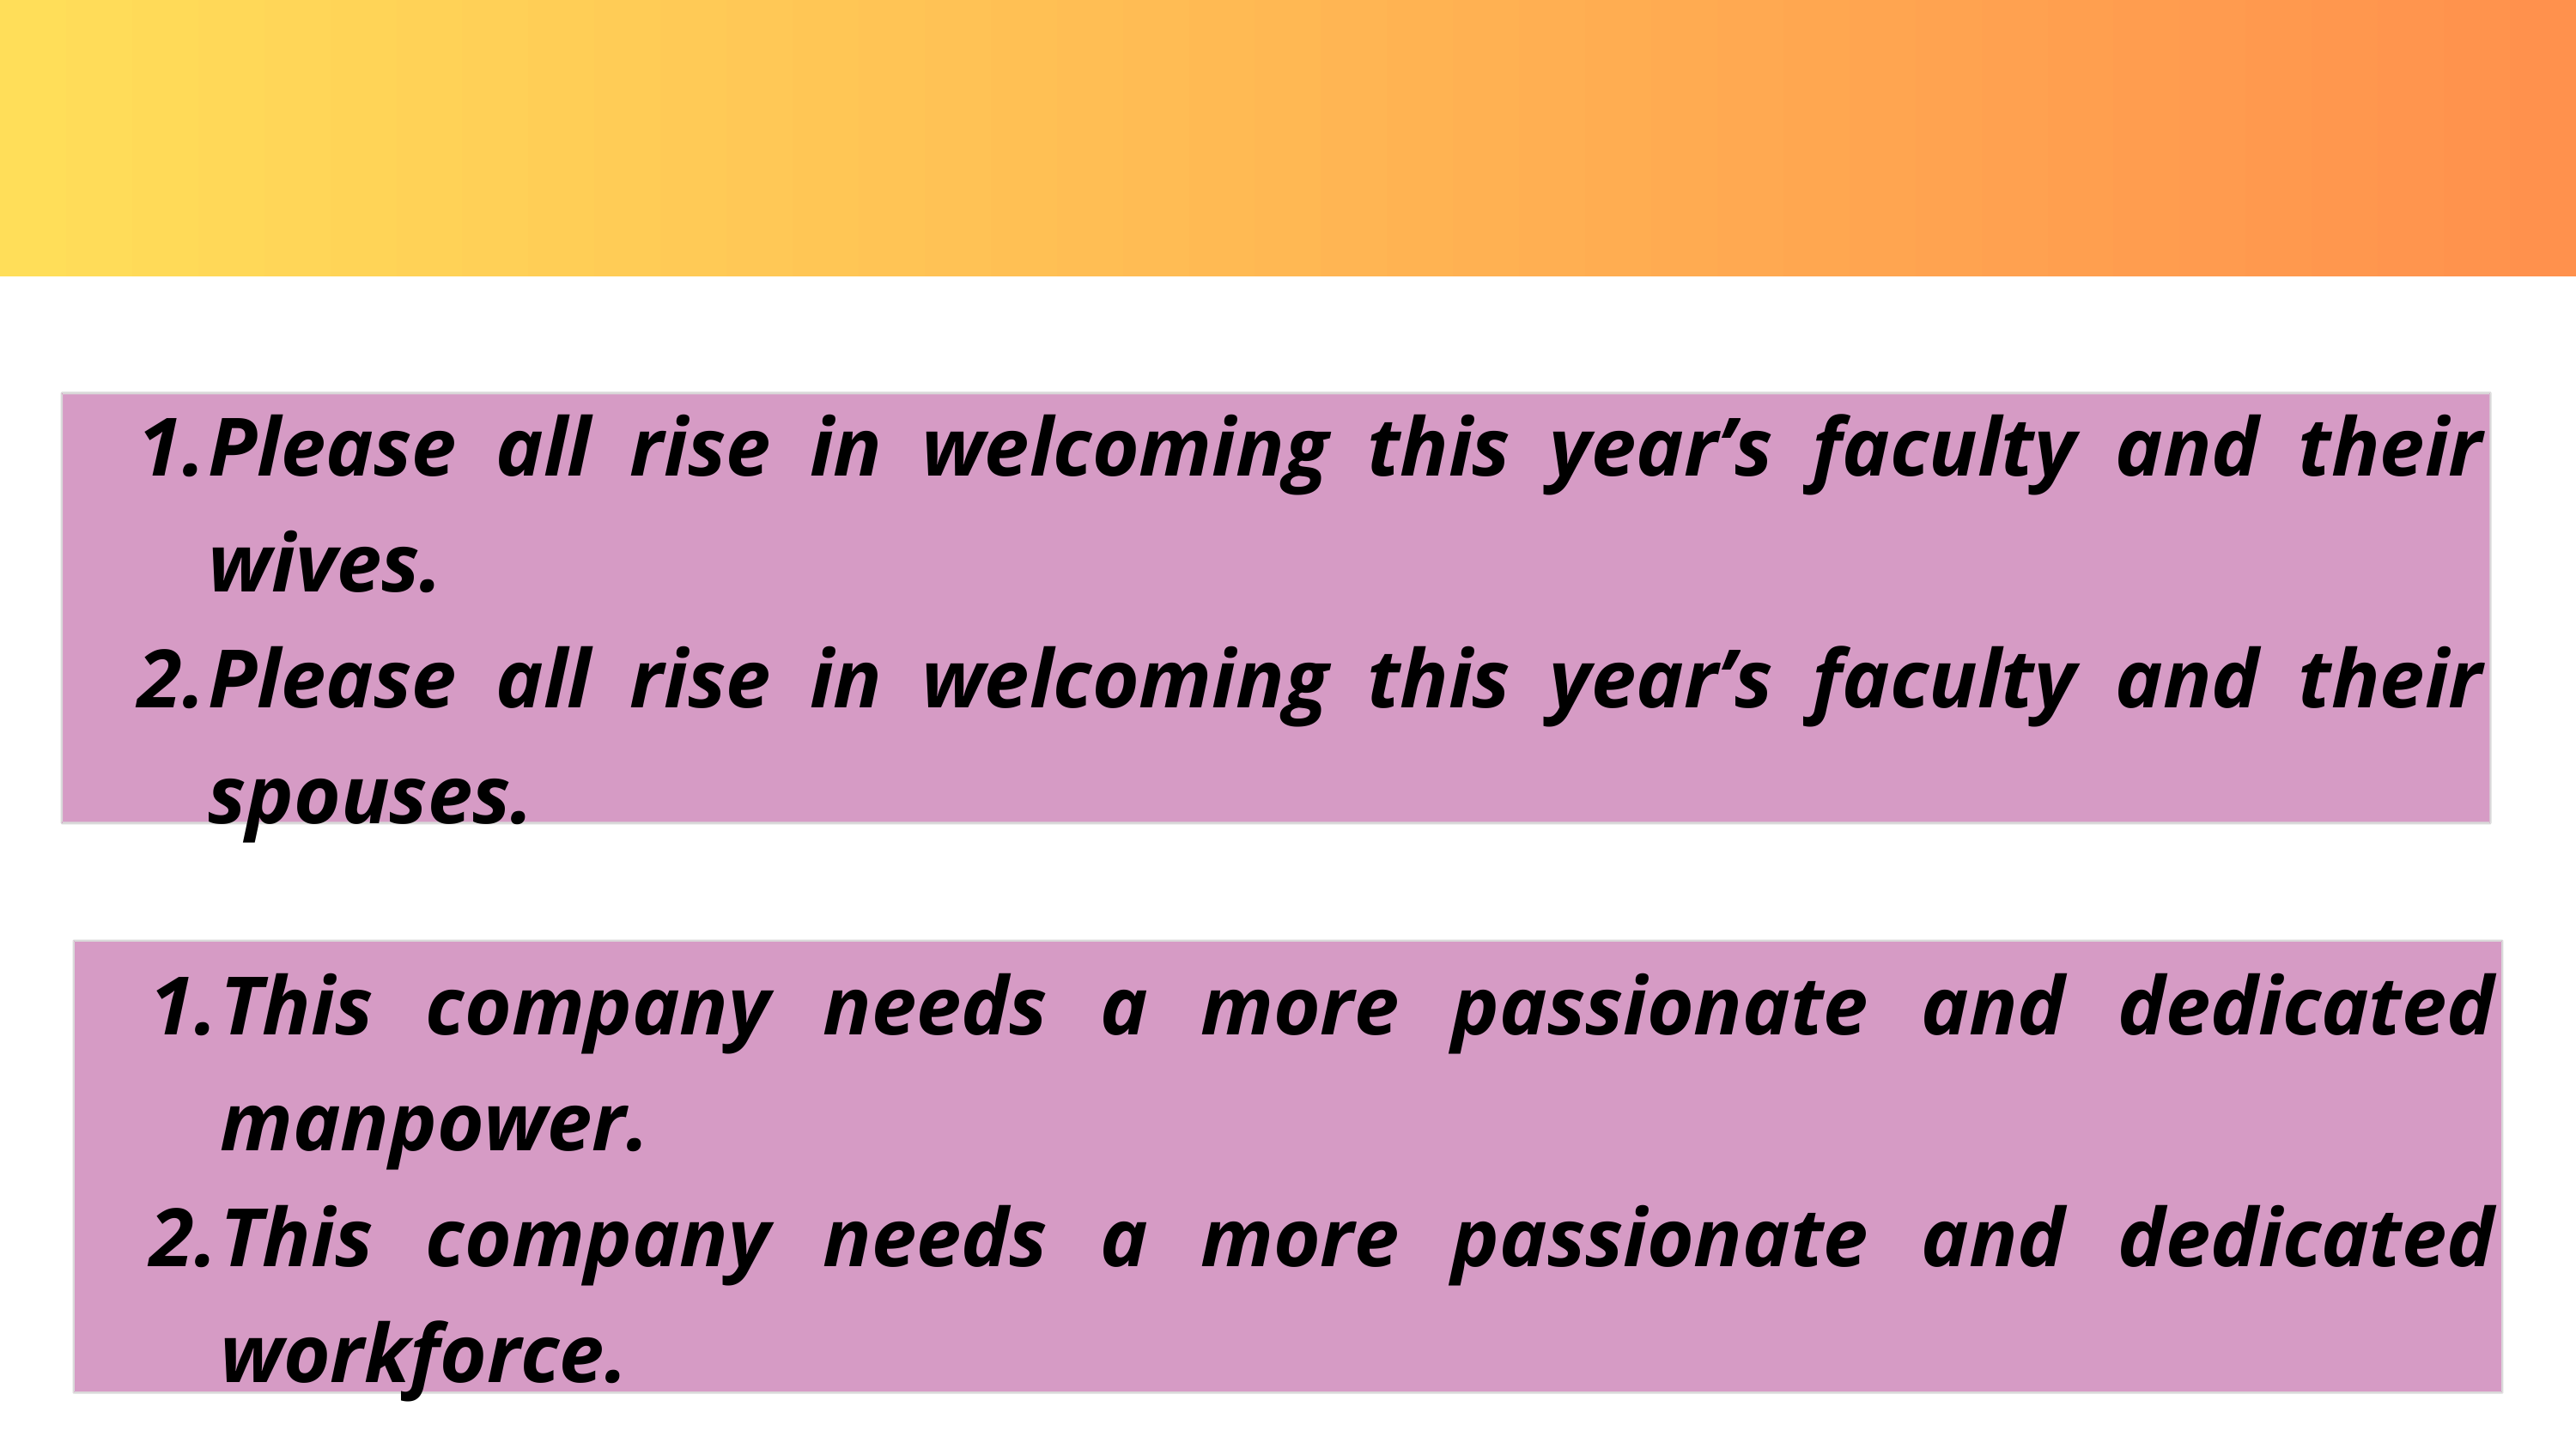

Please all rise in welcoming this year’s faculty and their wives.
Please all rise in welcoming this year’s faculty and their spouses.

This company needs a more passionate and dedicated manpower.
This company needs a more passionate and dedicated workforce.